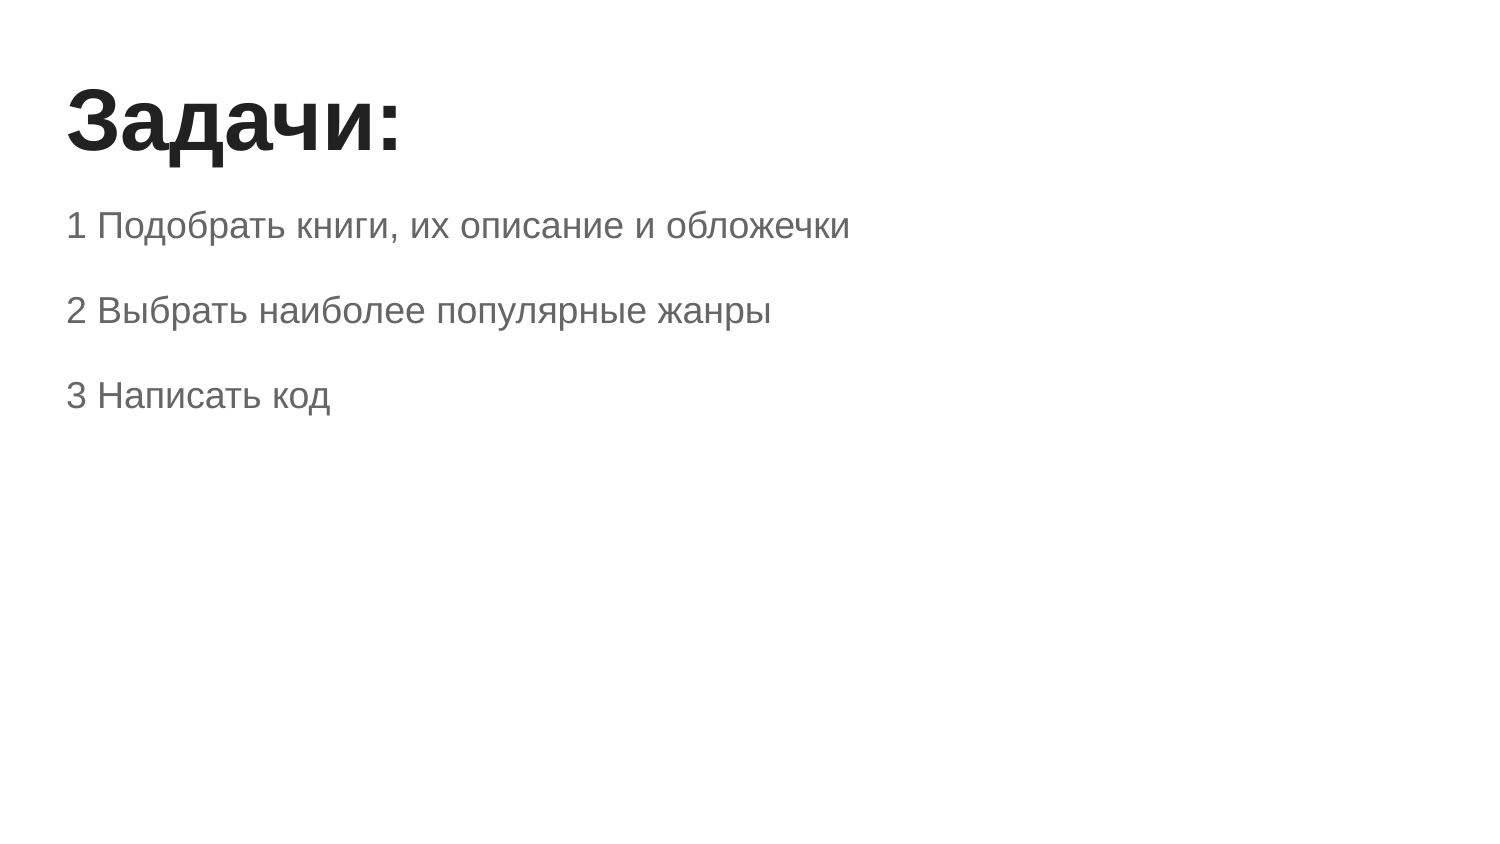

# Задачи:

1 Подобрать книги, их описание и обложечки
2 Выбрать наиболее популярные жанры
3 Написать код